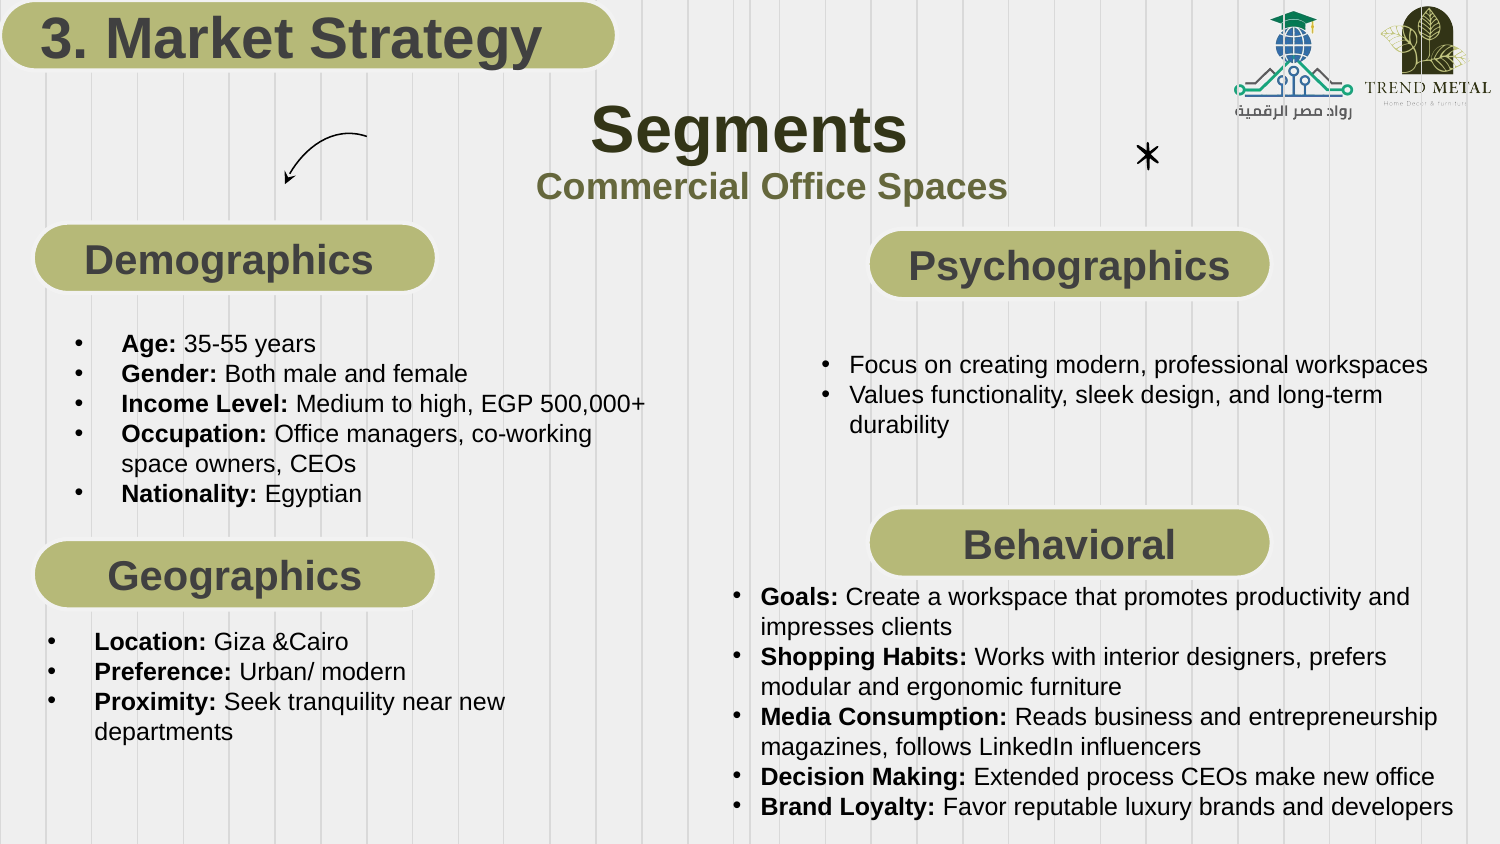

3. Market Strategy
# Segments

Commercial Office Spaces
Demographics
Psychographics
Age: 35-55 years
Gender: Both male and female
Income Level: Medium to high, EGP 500,000+
Occupation: Office managers, co-working space owners, CEOs
Nationality: Egyptian
Focus on creating modern, professional workspaces
Values functionality, sleek design, and long-term durability
Behavioral
Geographics
Goals: Create a workspace that promotes productivity and impresses clients
Shopping Habits: Works with interior designers, prefers modular and ergonomic furniture
Media Consumption: Reads business and entrepreneurship magazines, follows LinkedIn influencers
Decision Making: Extended process CEOs make new office
Brand Loyalty: Favor reputable luxury brands and developers
Location: Giza &Cairo
Preference: Urban/ modern
Proximity: Seek tranquility near new departments